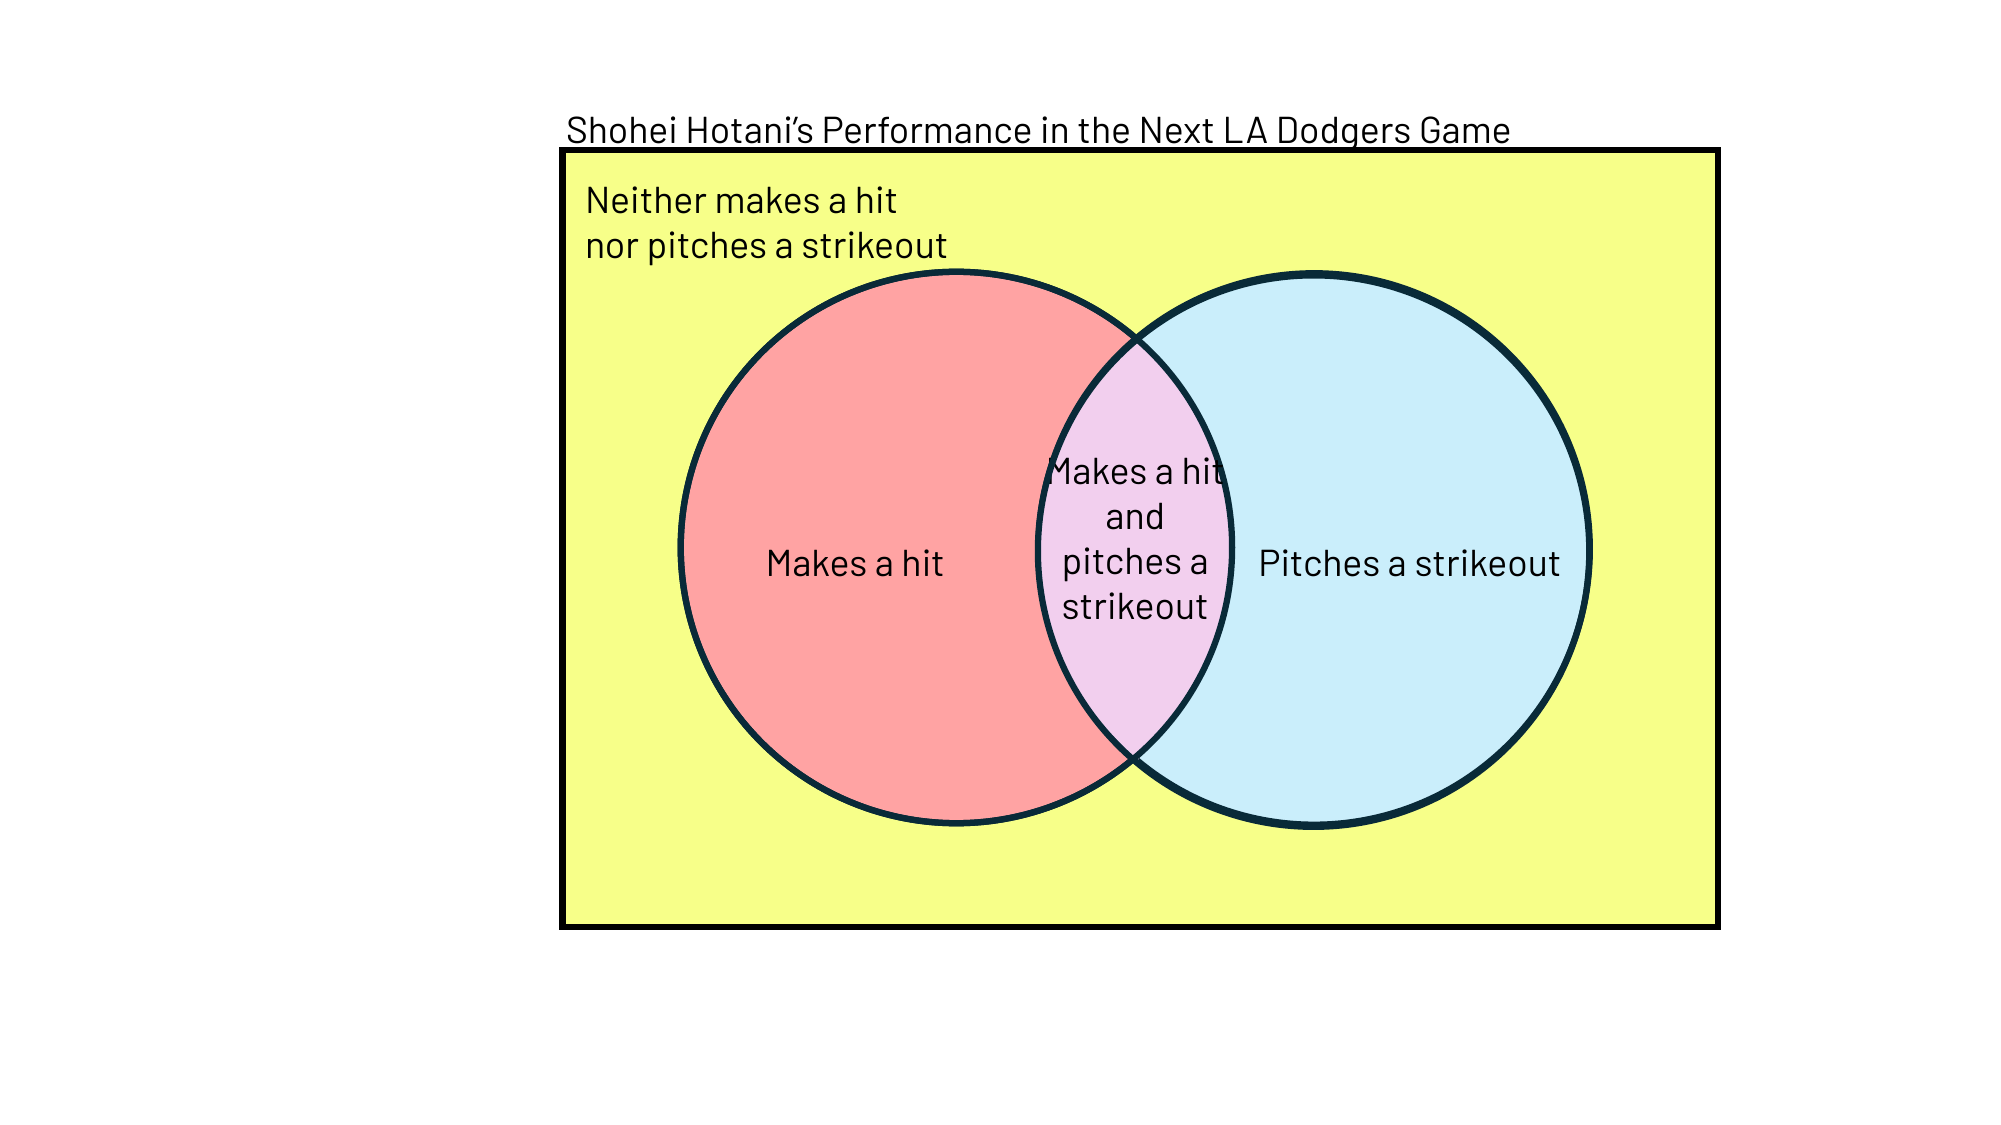

Shohei Hotani’s Performance in the Next LA Dodgers Game

Neither makes a hit
nor pitches a strikeout

Makes a hit and pitches a strikeout
Makes a hit
Pitches a strikeout